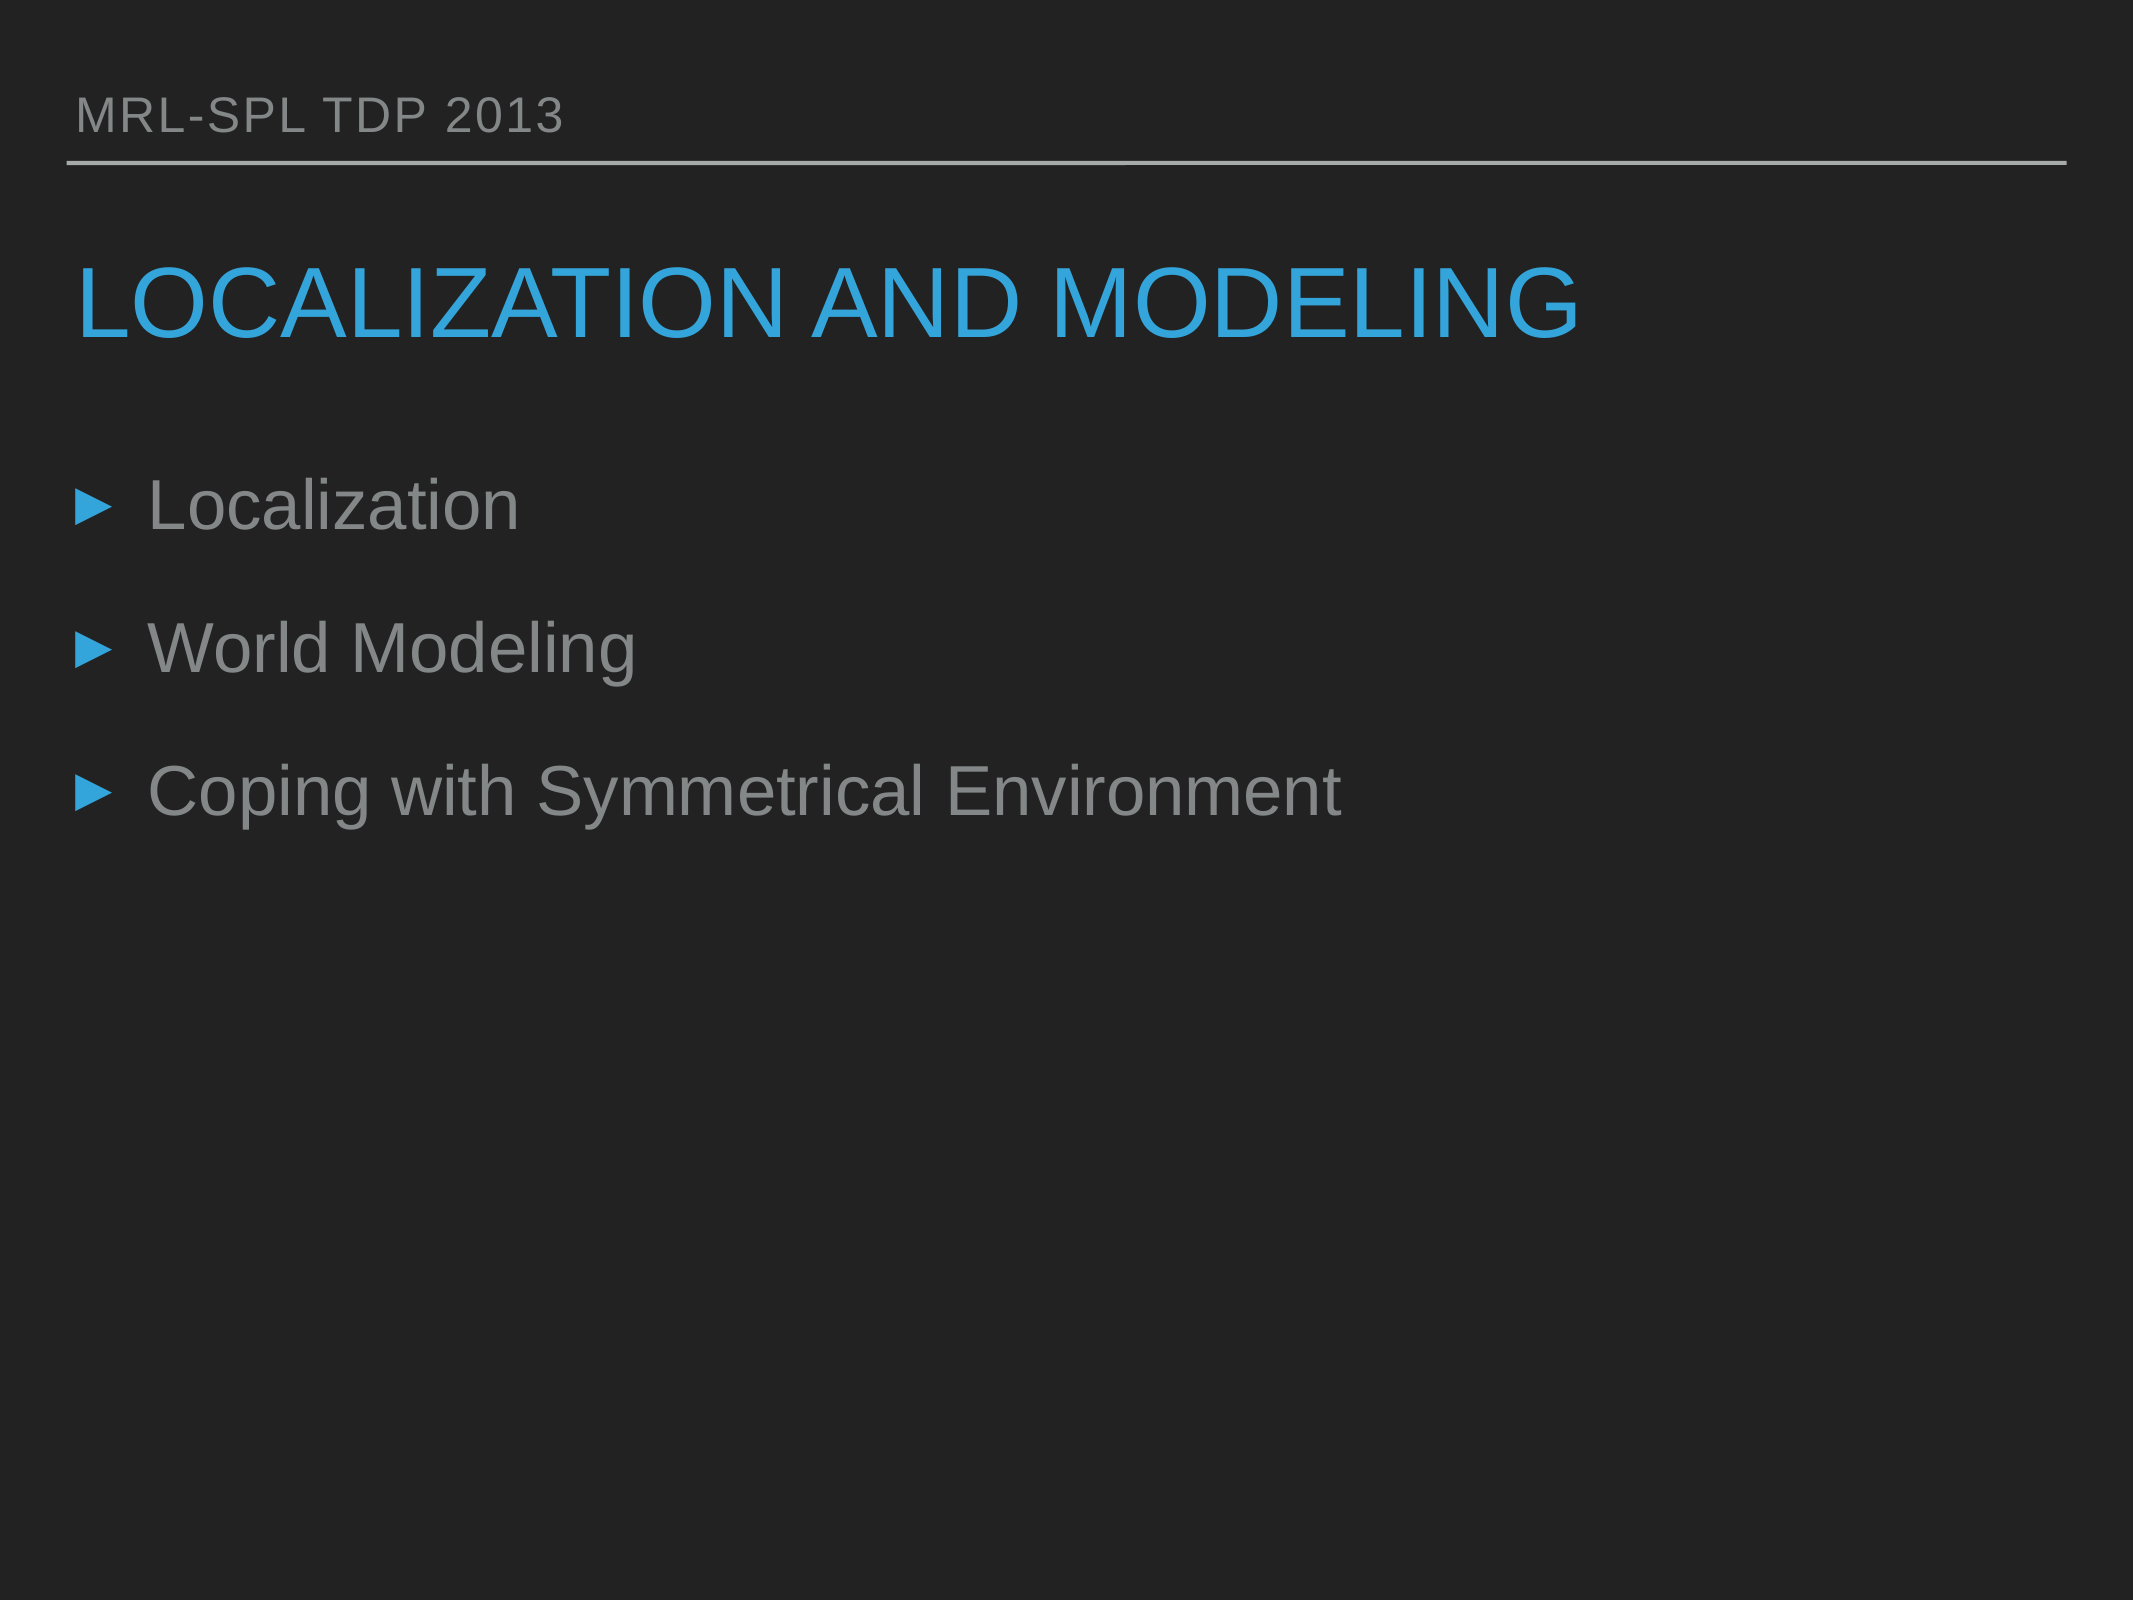

MRL-SPL TDP 2013
# Localization and Modeling
Localization
World Modeling
Coping with Symmetrical Environment